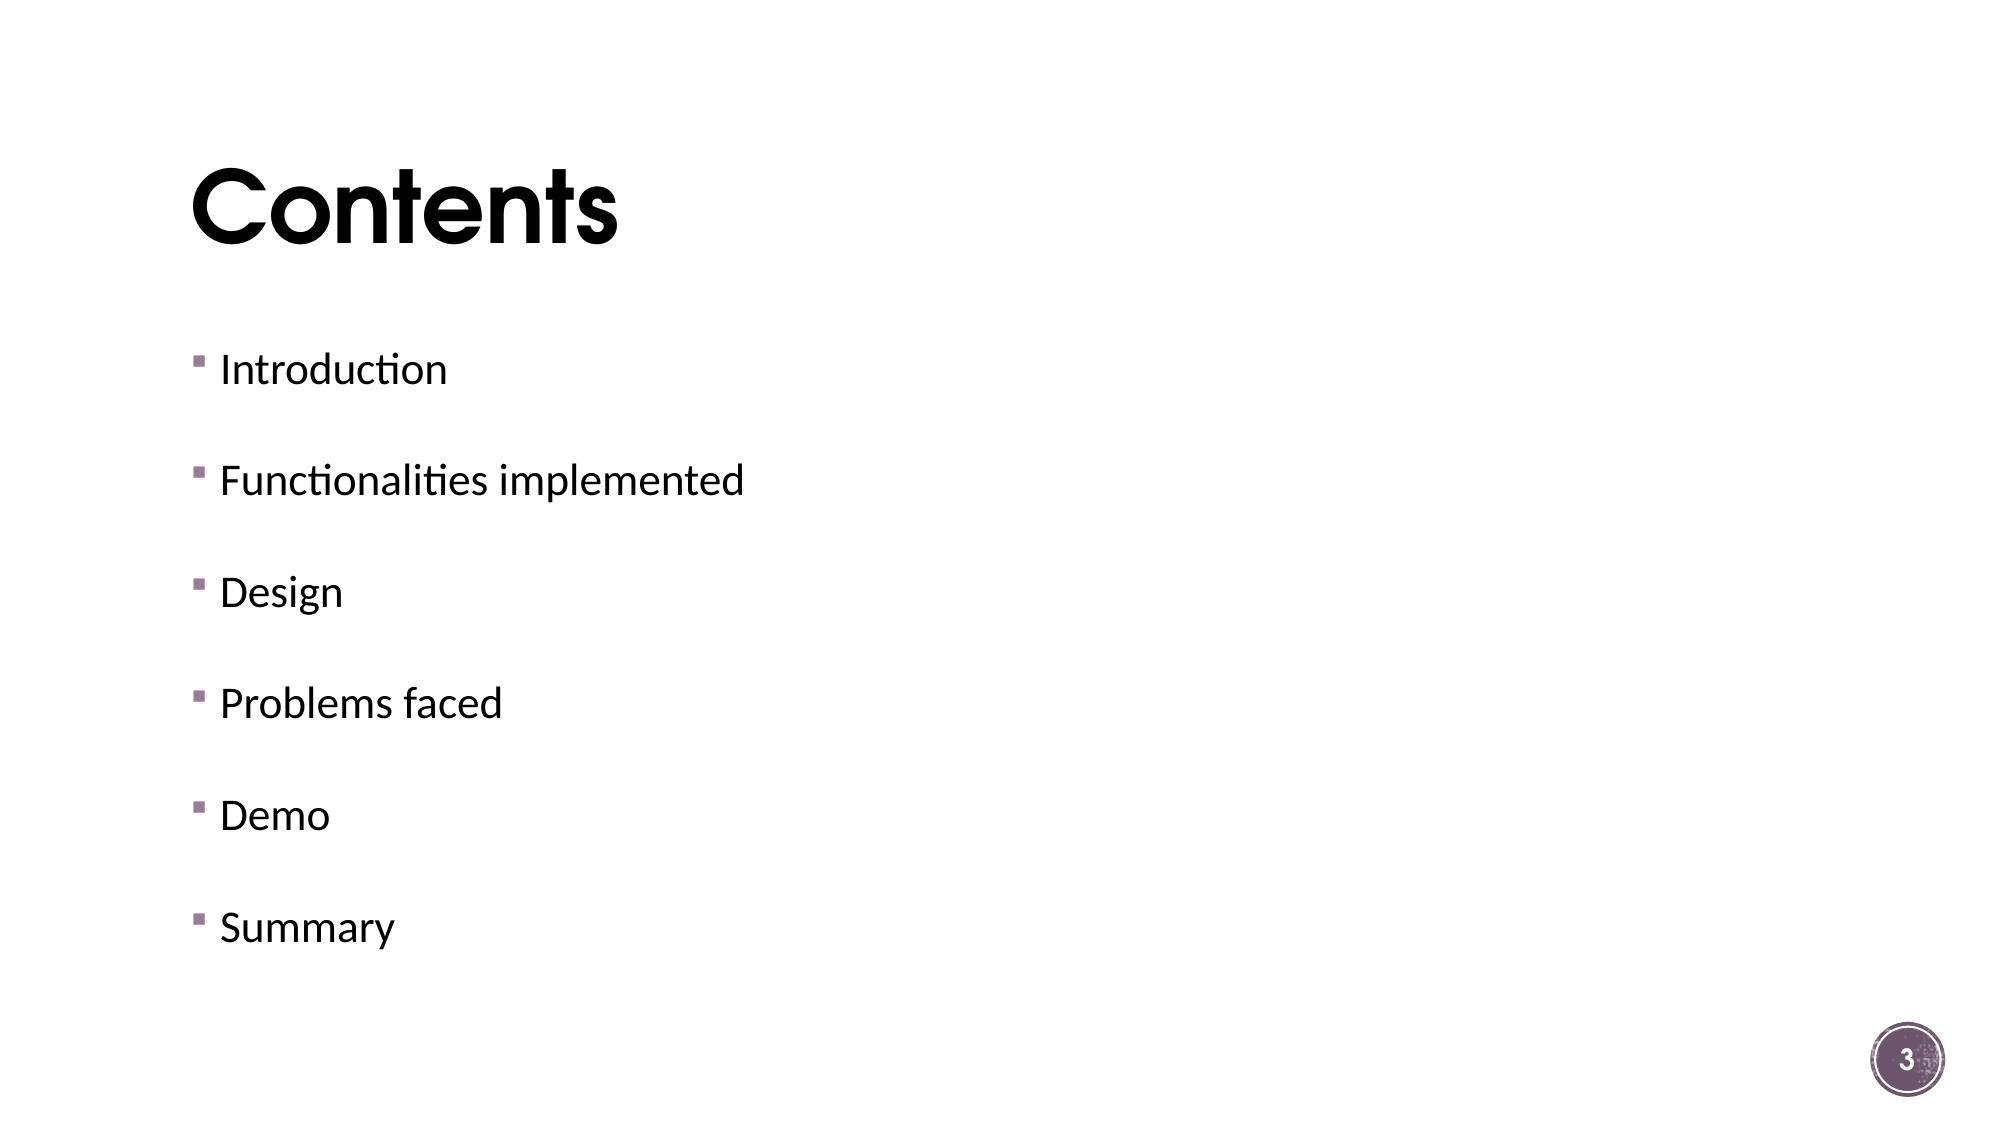

# Contents
Introduction
Functionalities implemented
Design
Problems faced
Demo
Summary

3